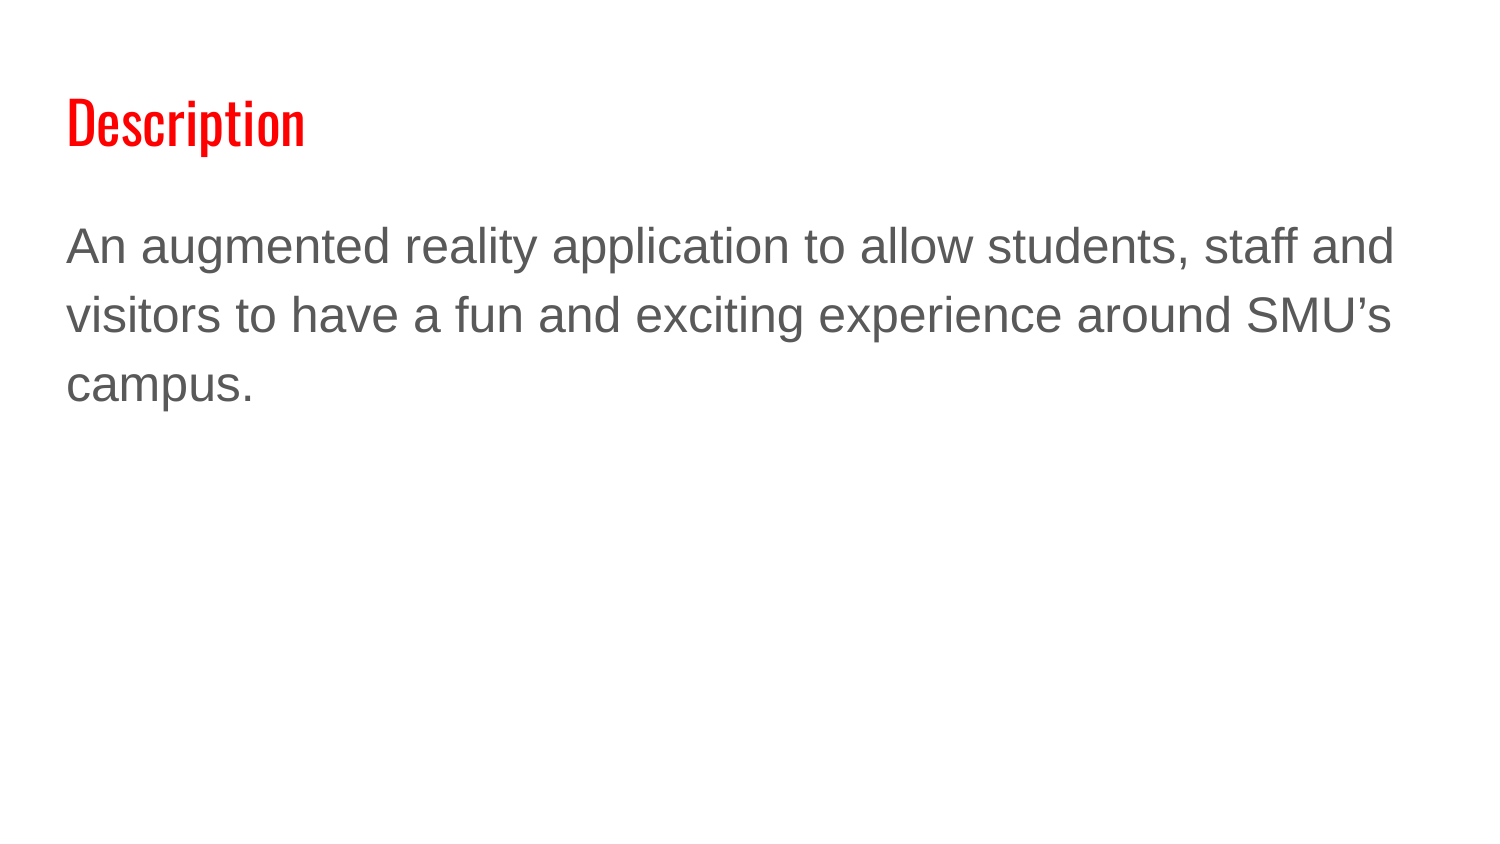

# Description
An augmented reality application to allow students, staff and visitors to have a fun and exciting experience around SMU’s campus.